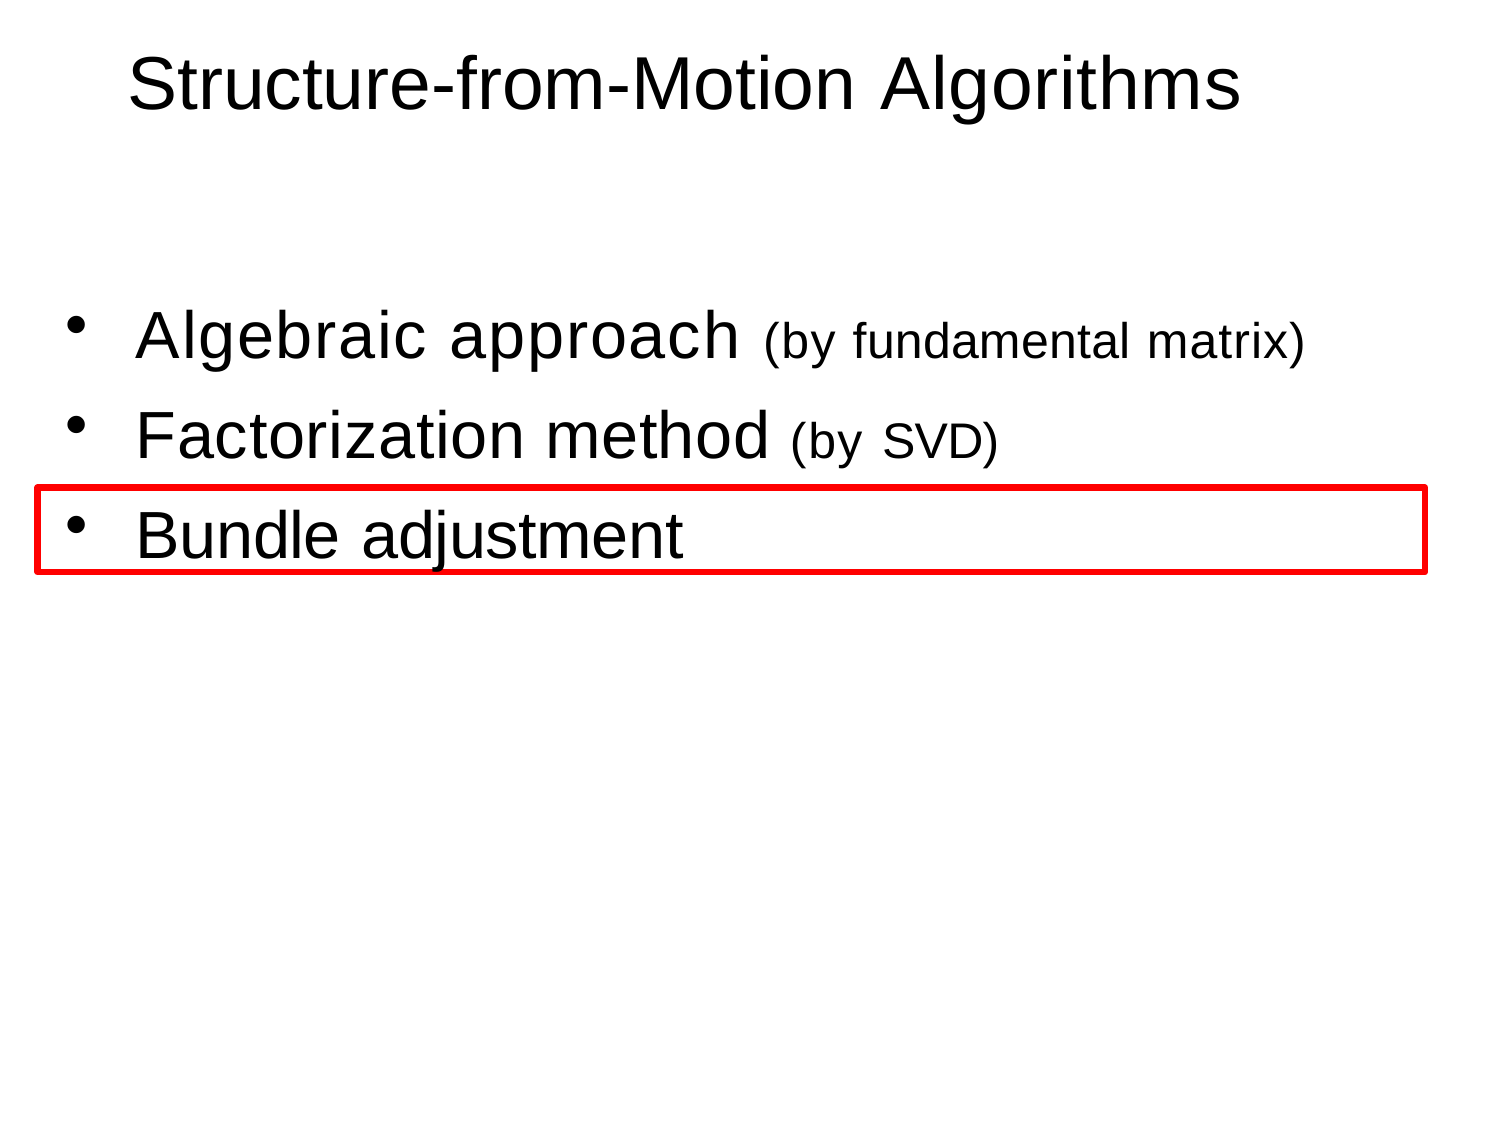

# Structure-from-Motion Algorithms
Algebraic approach (by fundamental matrix)
Factorization method (by SVD)
Bundle adjustment